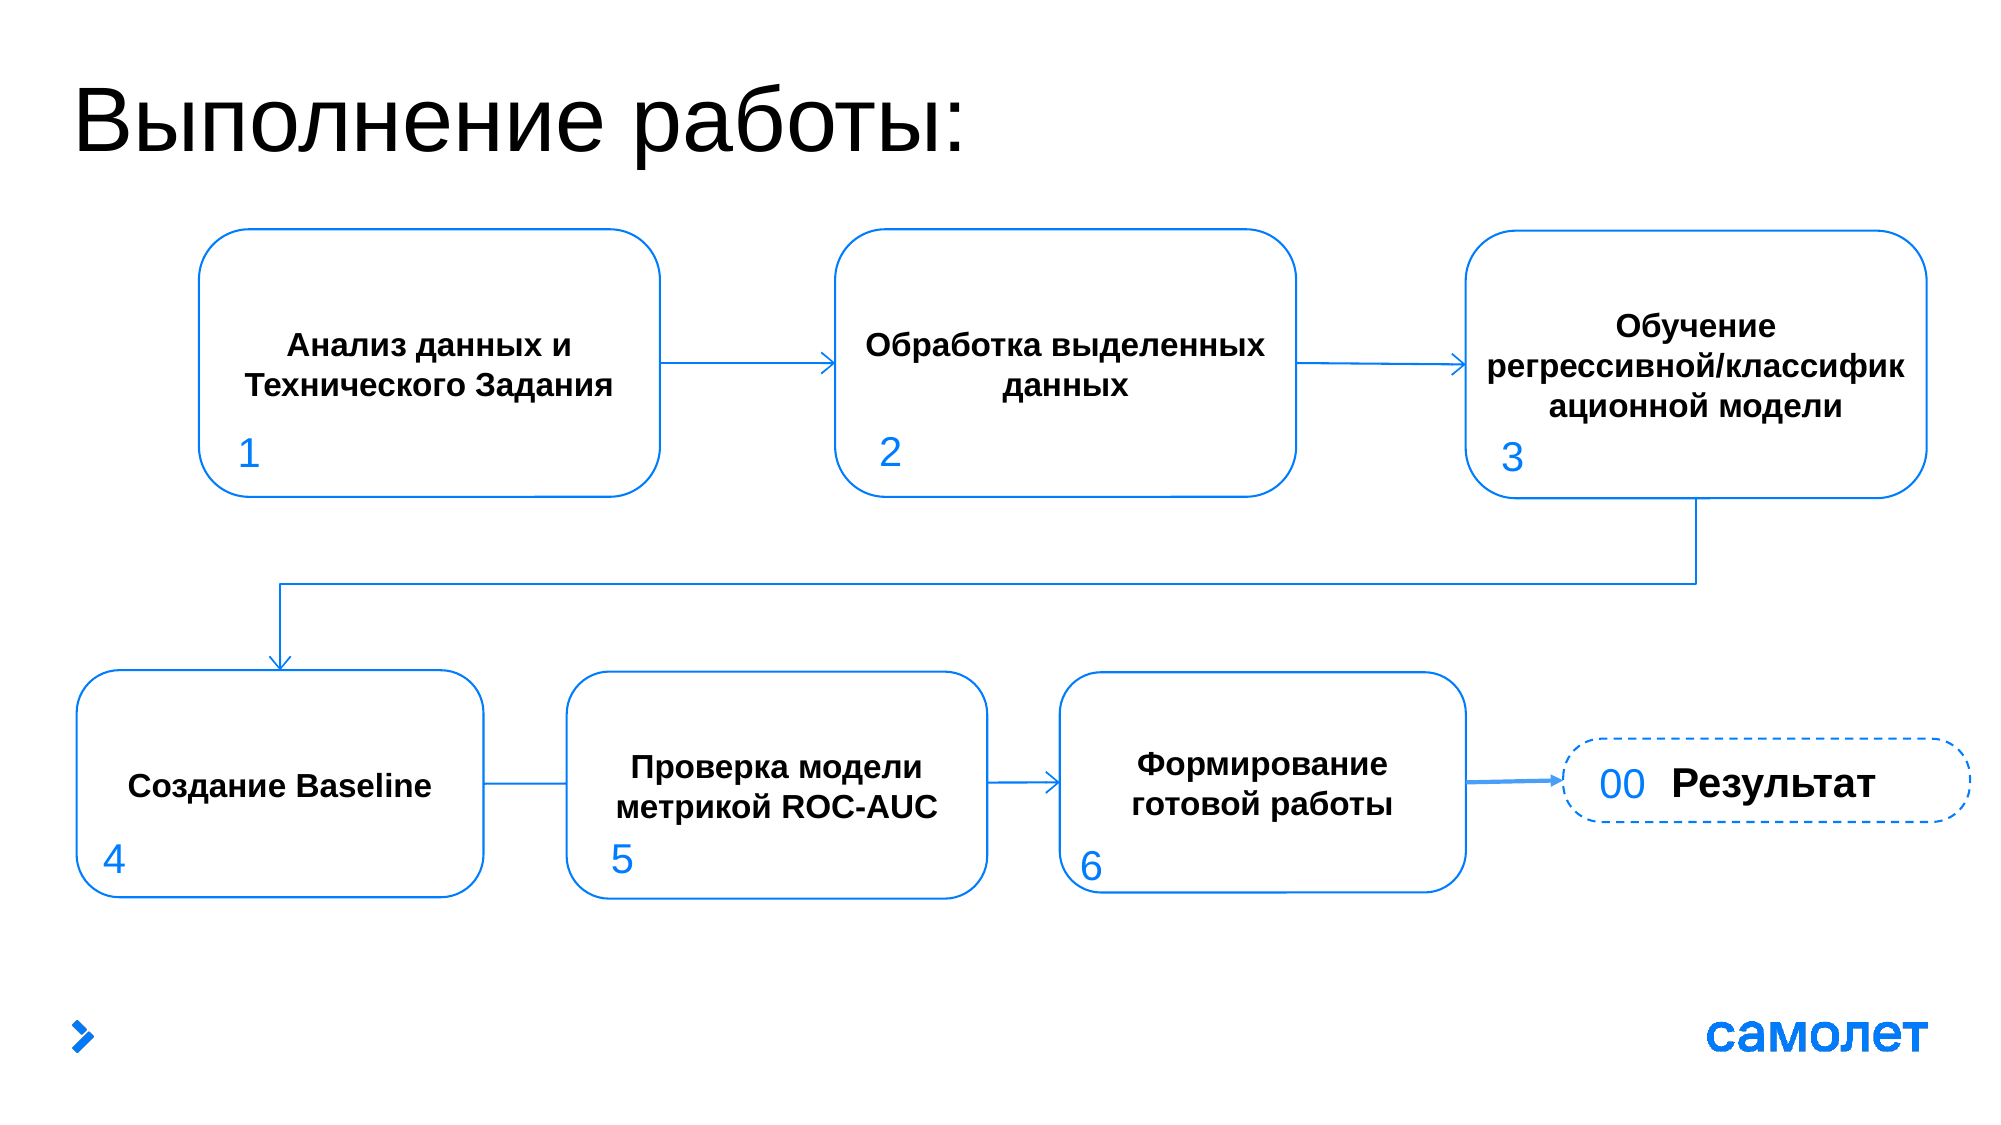

# Выполнение работы:
Анализ данных и Технического Задания
Обработка выделенных данных
Обучение регрессивной/классификационной модели
2
1
3
Создание Baseline
Проверка модели метрикой ROC-AUC
Формирование готовой работы

00
Результат
4
5
6